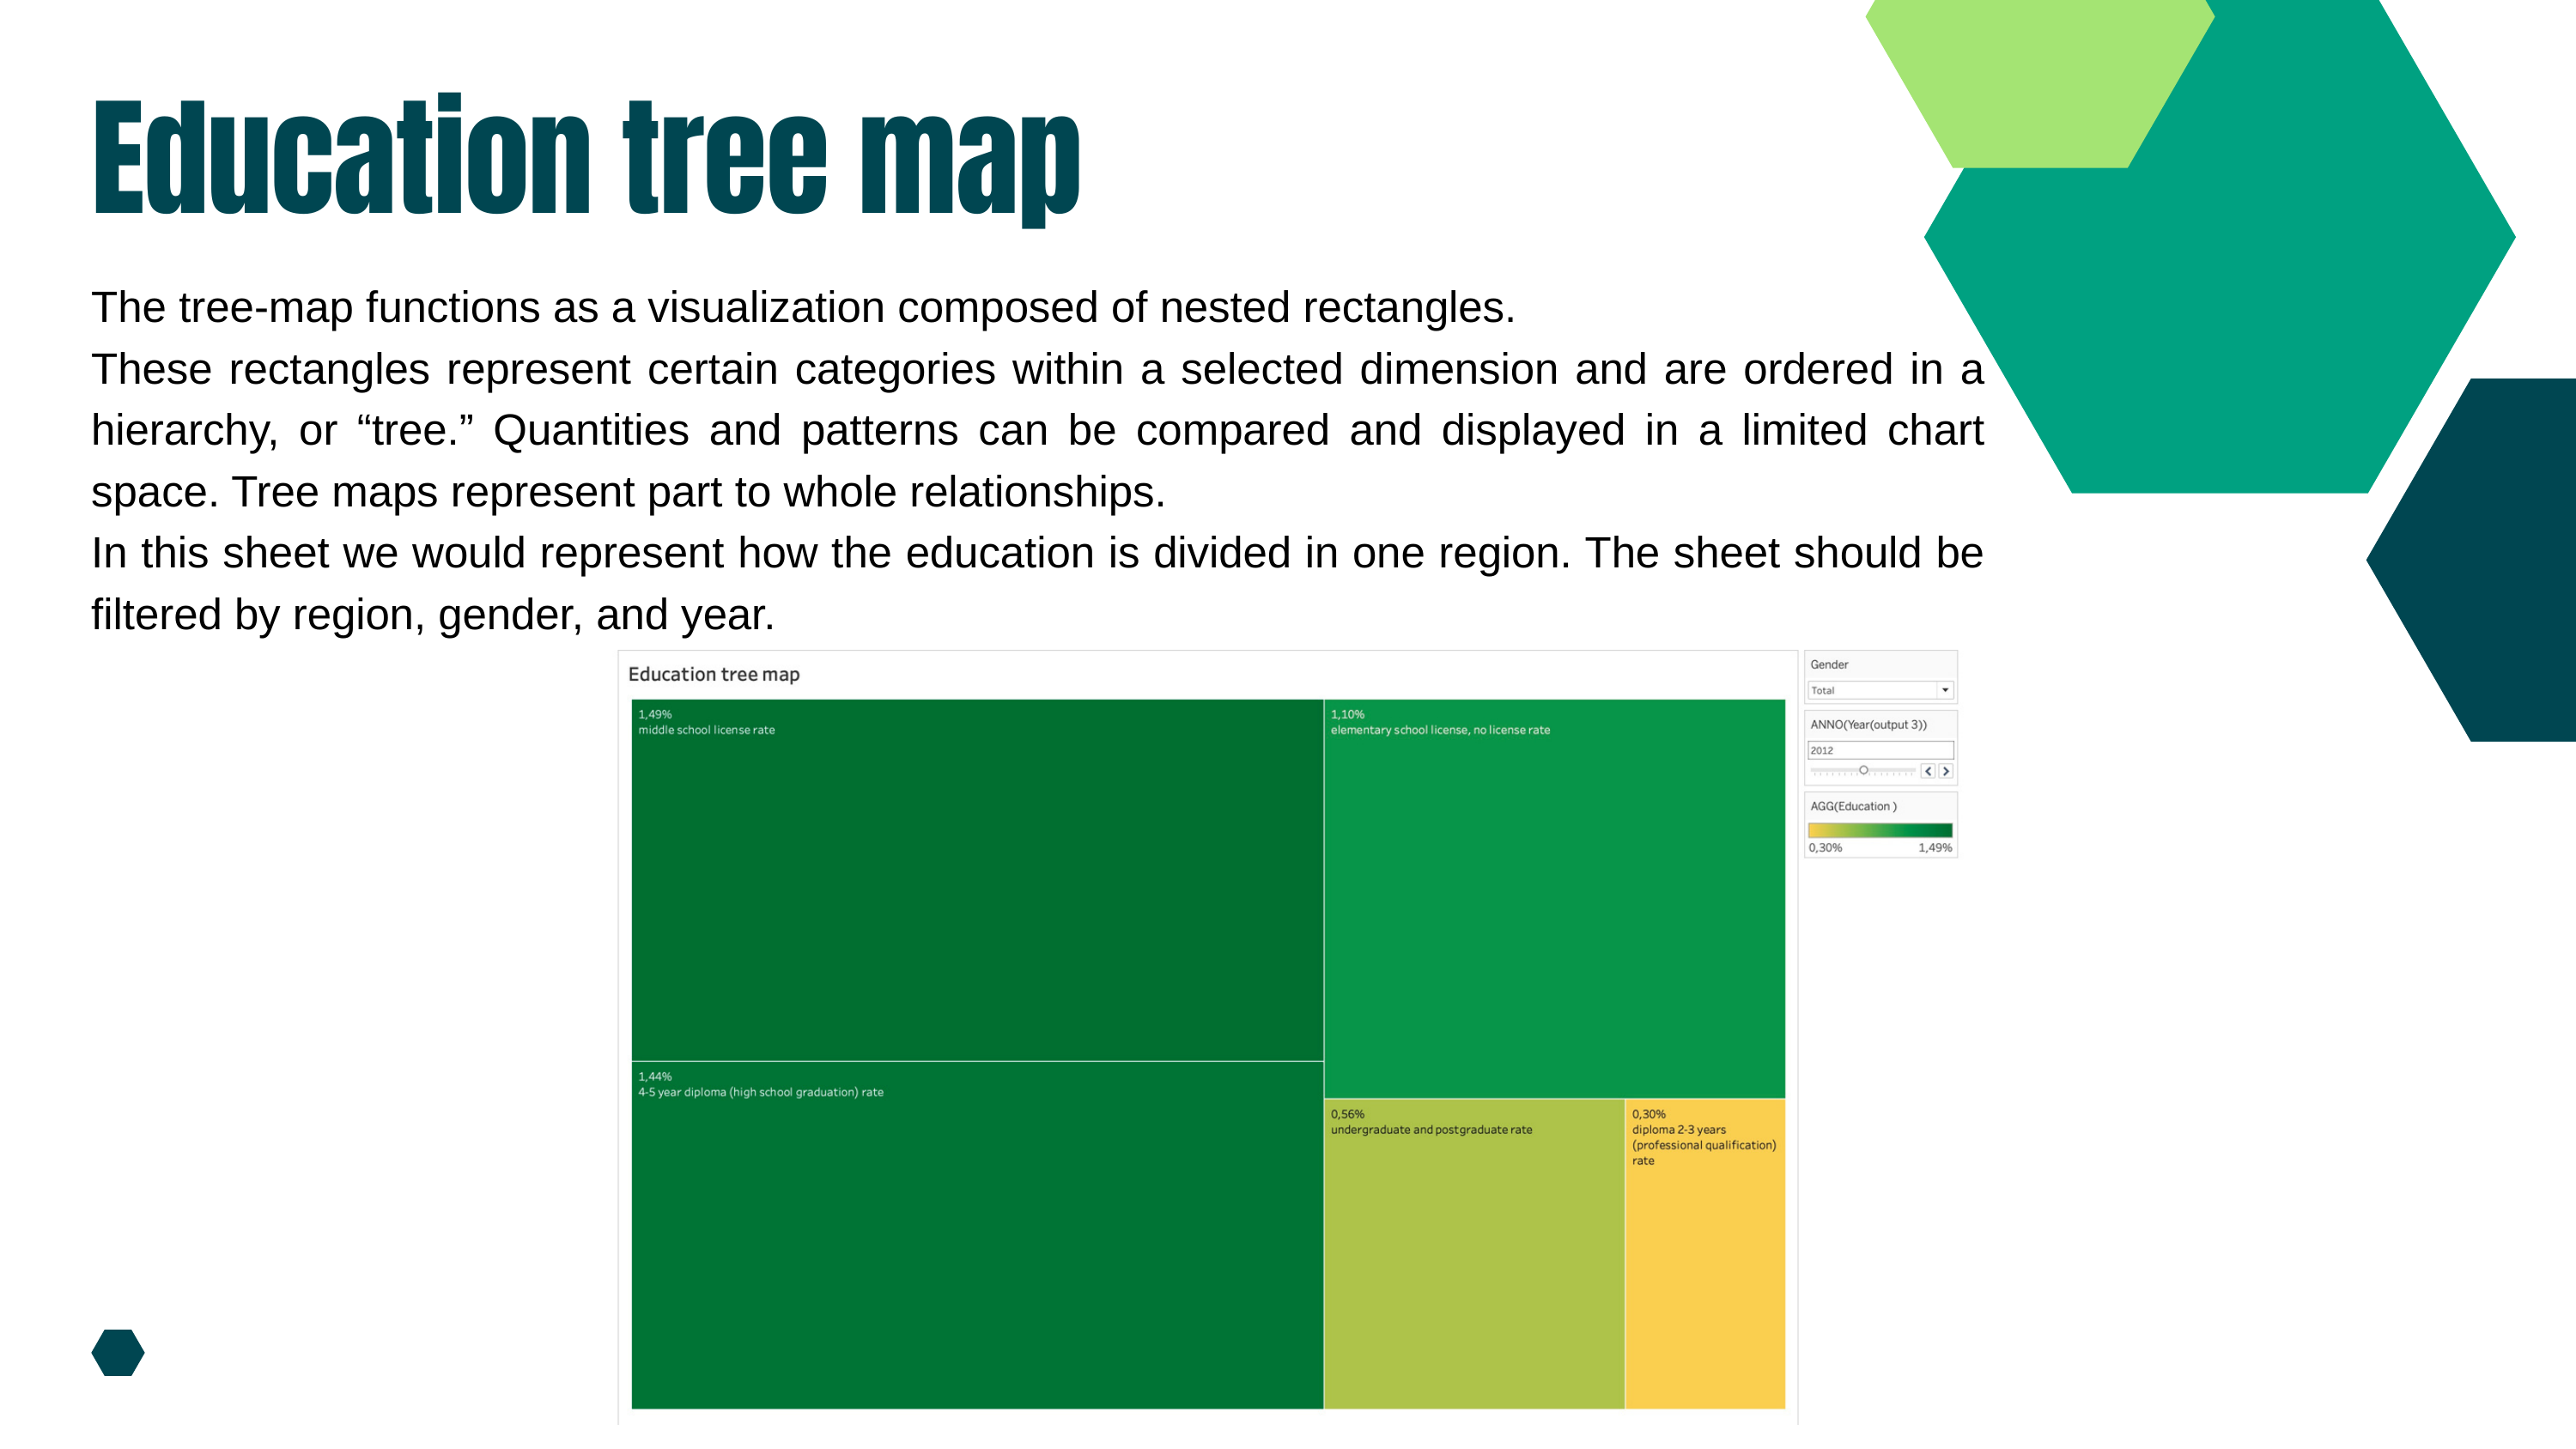

Education tree map
The tree-map functions as a visualization composed of nested rectangles.
These rectangles represent certain categories within a selected dimension and are ordered in a hierarchy, or “tree.” Quantities and patterns can be compared and displayed in a limited chart space. Tree maps represent part to whole relationships.
In this sheet we would represent how the education is divided in one region. The sheet should be filtered by region, gender, and year.